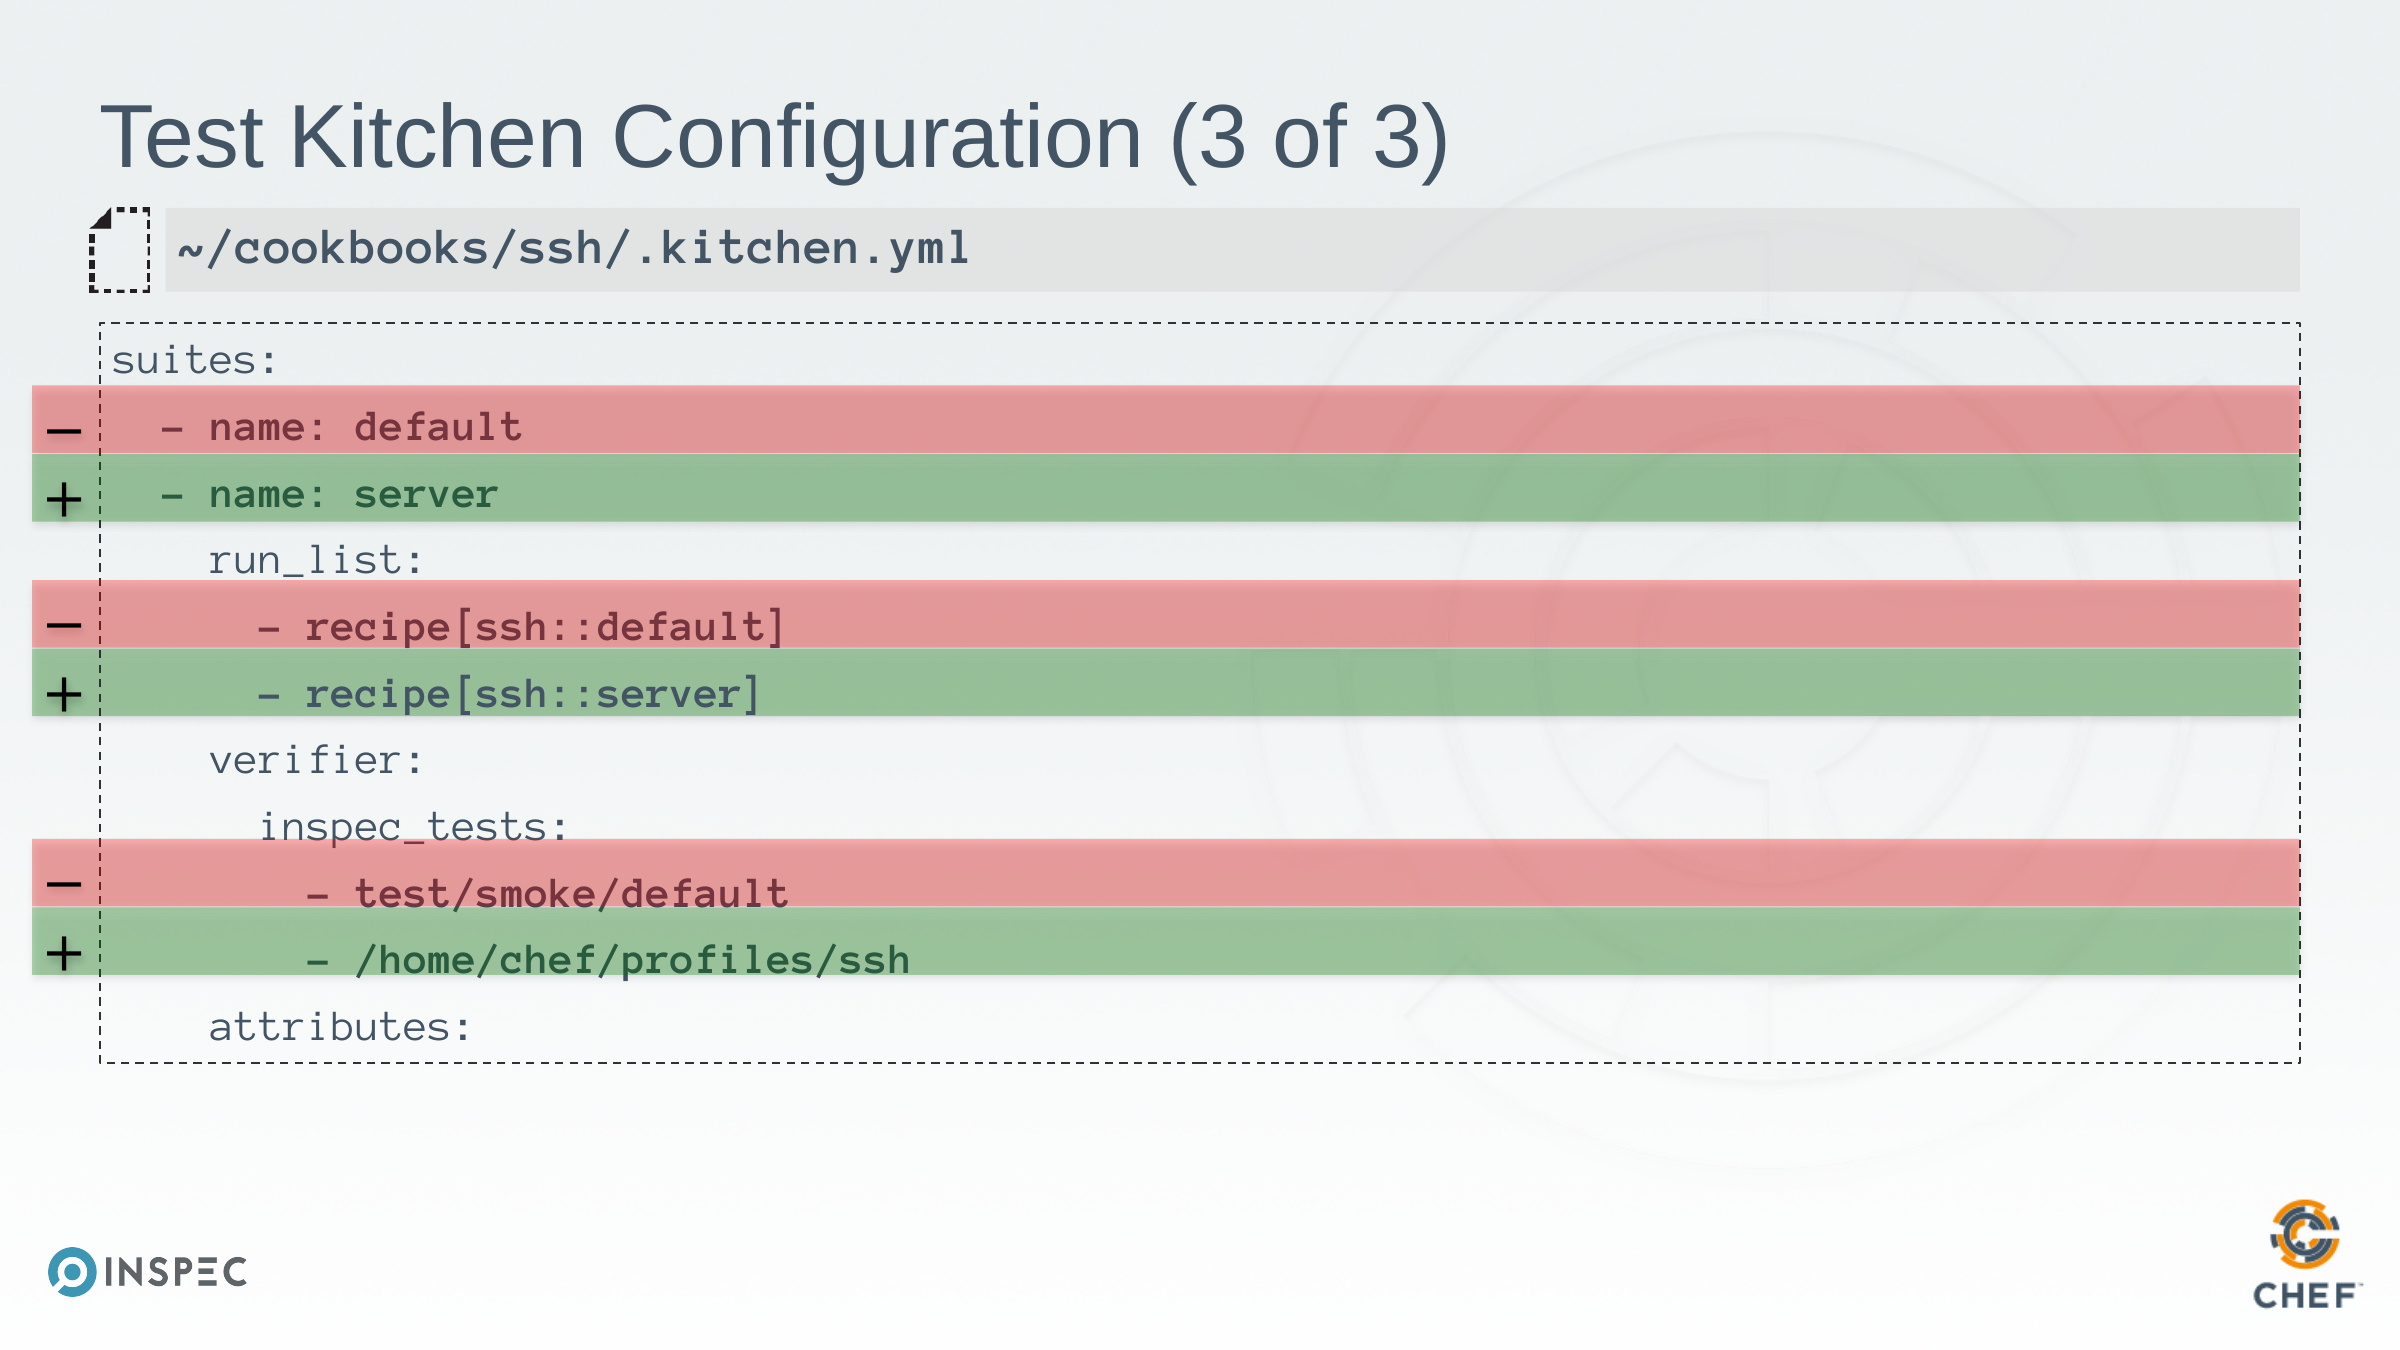

# Test Kitchen Configuration (3 of 3)
~/cookbooks/ssh/.kitchen.yml
suites:
  - name: default
  - name: server
    run_list:
      - recipe[ssh::default]
      - recipe[ssh::server]
    verifier:
      inspec_tests:
        - test/smoke/default
        - /home/chef/profiles/ssh
    attributes:
-
+
-
+
-
+